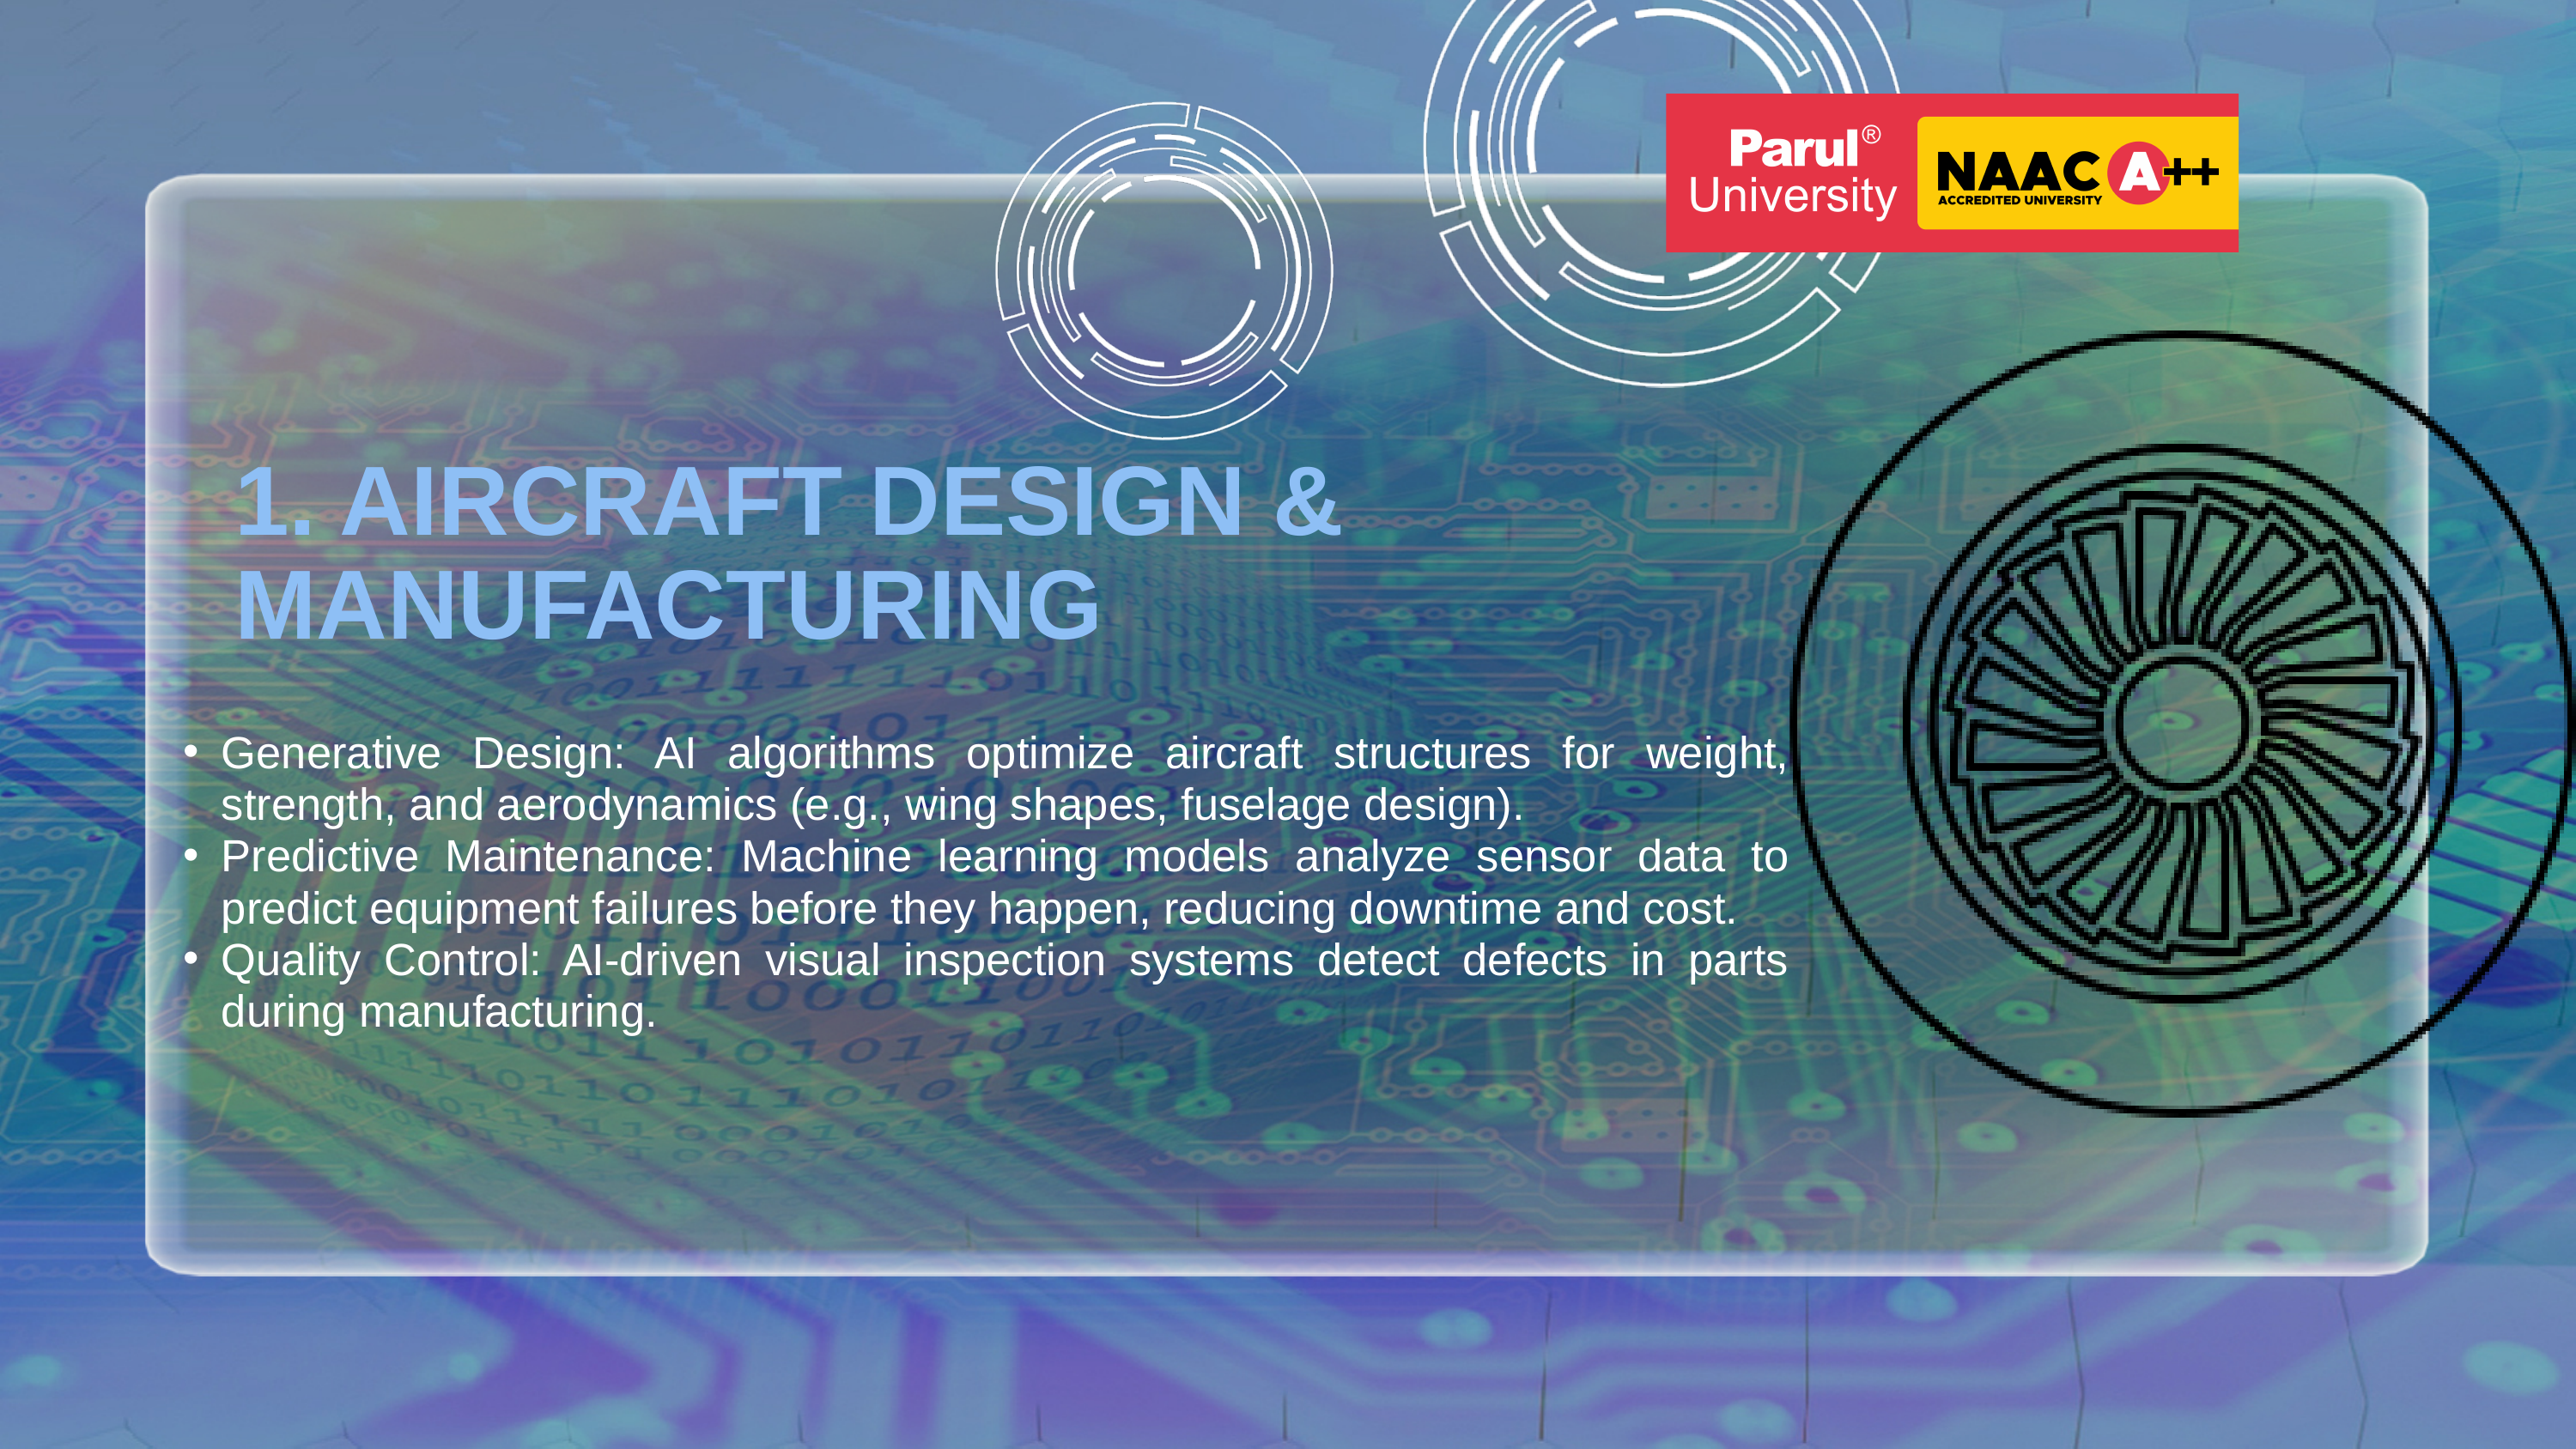

1. AIRCRAFT DESIGN & MANUFACTURING
Generative Design: AI algorithms optimize aircraft structures for weight, strength, and aerodynamics (e.g., wing shapes, fuselage design).
Predictive Maintenance: Machine learning models analyze sensor data to predict equipment failures before they happen, reducing downtime and cost.
Quality Control: AI-driven visual inspection systems detect defects in parts during manufacturing.